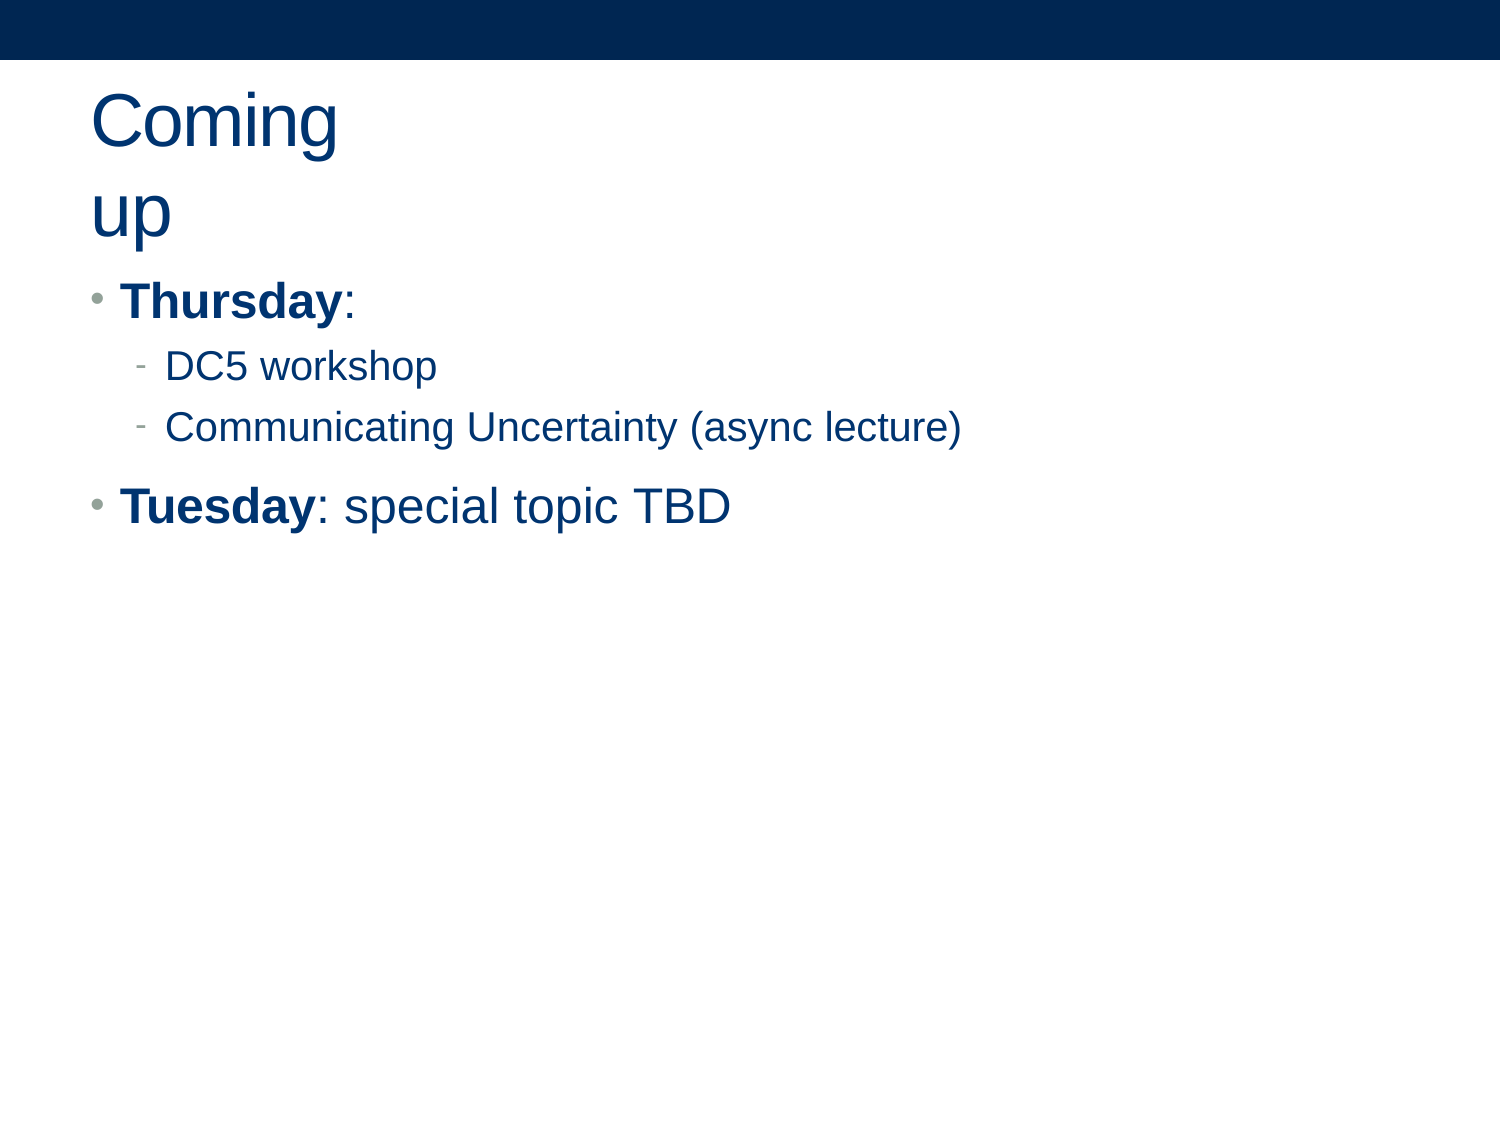

# Coming up
Thursday:
DC5 workshop
Communicating Uncertainty (async lecture)
Tuesday: special topic TBD